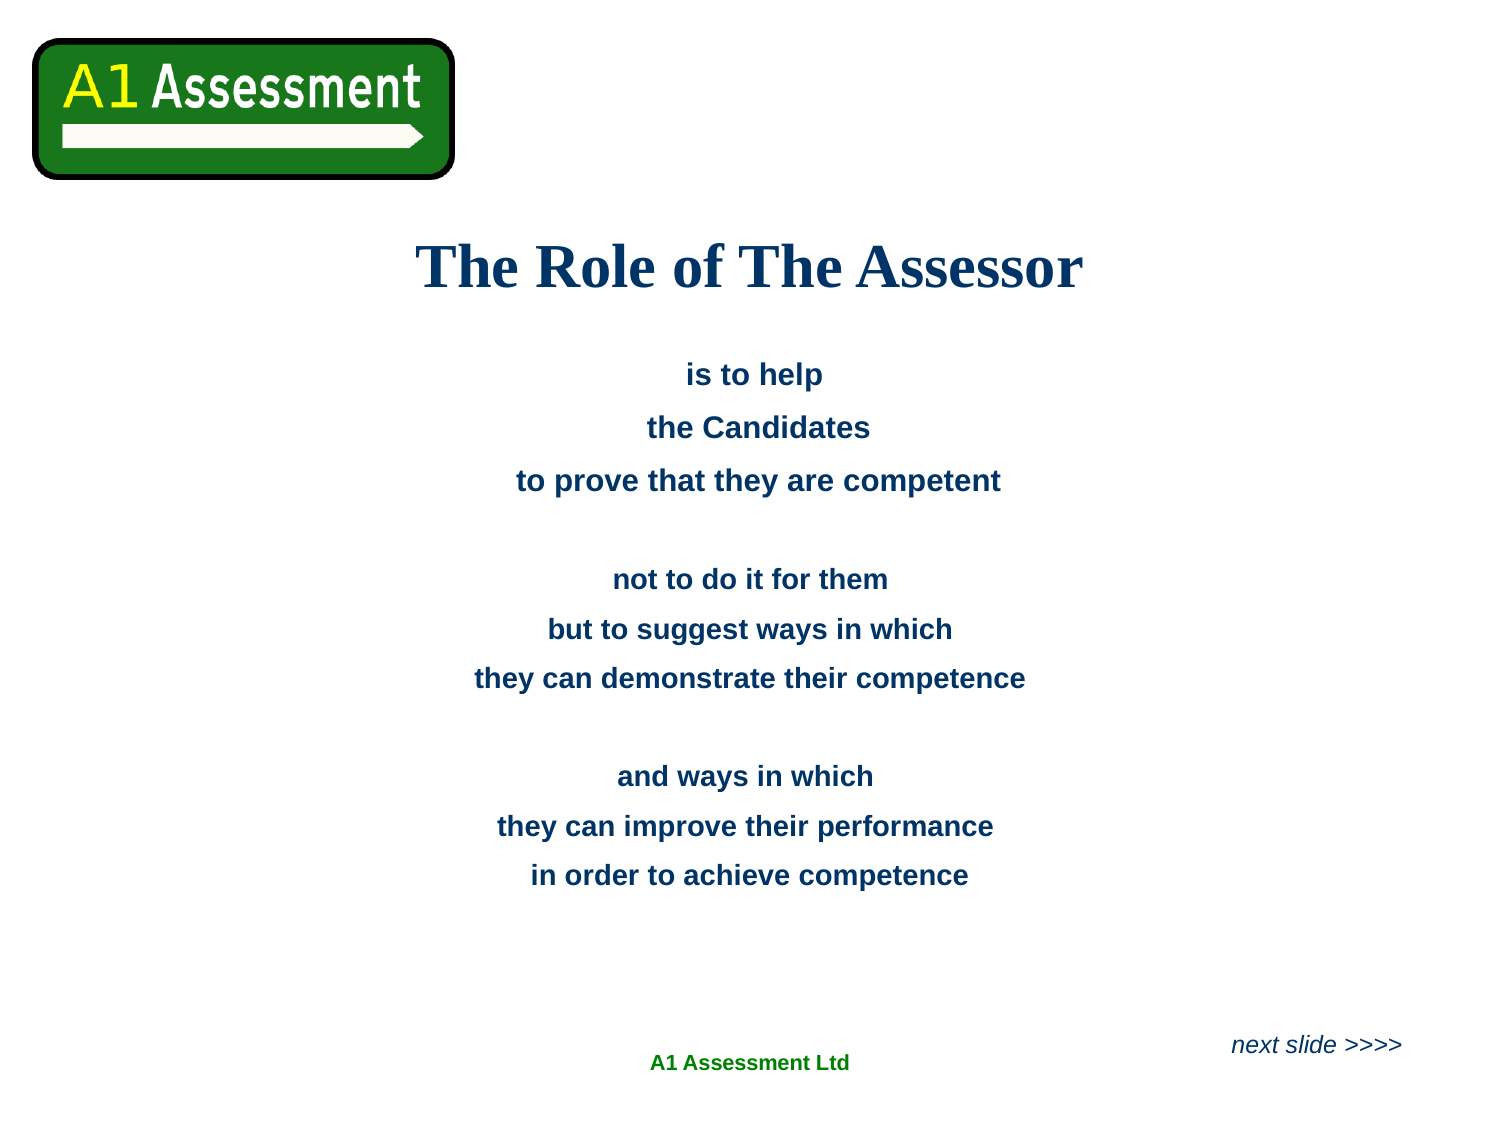

# The Role of The Assessor
is to help
 the Candidates
 to prove that they are competent
not to do it for them
but to suggest ways in which
they can demonstrate their competence
and ways in which
they can improve their performance
in order to achieve competence
next slide >>>>
A1 Assessment Ltd